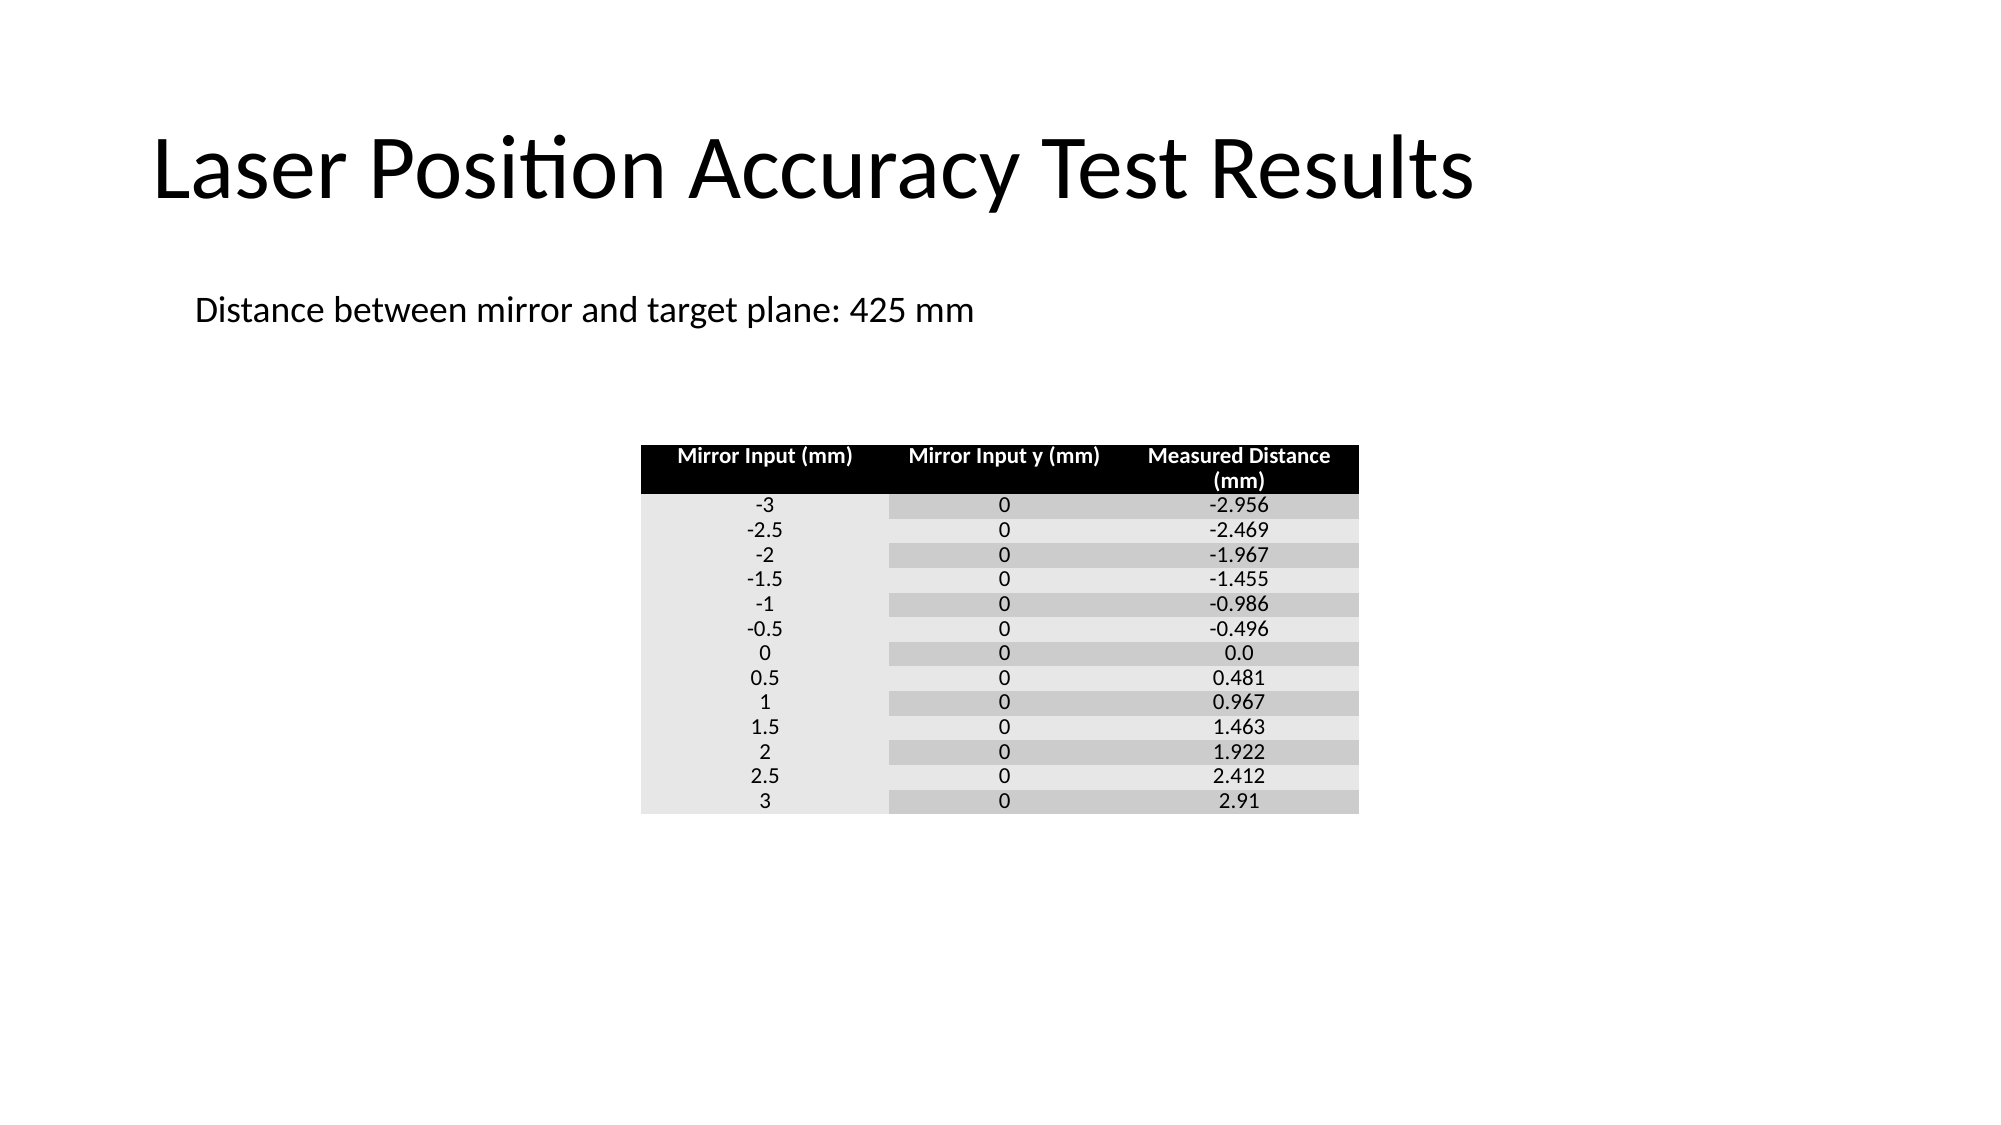

# Laser Position Accuracy Test Results
Distance between mirror and target plane: 425 mm
| Mirror Input (mm) | Mirror Input y (mm) | Measured Distance (mm) |
| --- | --- | --- |
| -3 | 0 | -2.956 |
| -2.5 | 0 | -2.469 |
| -2 | 0 | -1.967 |
| -1.5 | 0 | -1.455 |
| -1 | 0 | -0.986 |
| -0.5 | 0 | -0.496 |
| 0 | 0 | 0.0 |
| 0.5 | 0 | 0.481 |
| 1 | 0 | 0.967 |
| 1.5 | 0 | 1.463 |
| 2 | 0 | 1.922 |
| 2.5 | 0 | 2.412 |
| 3 | 0 | 2.91 |